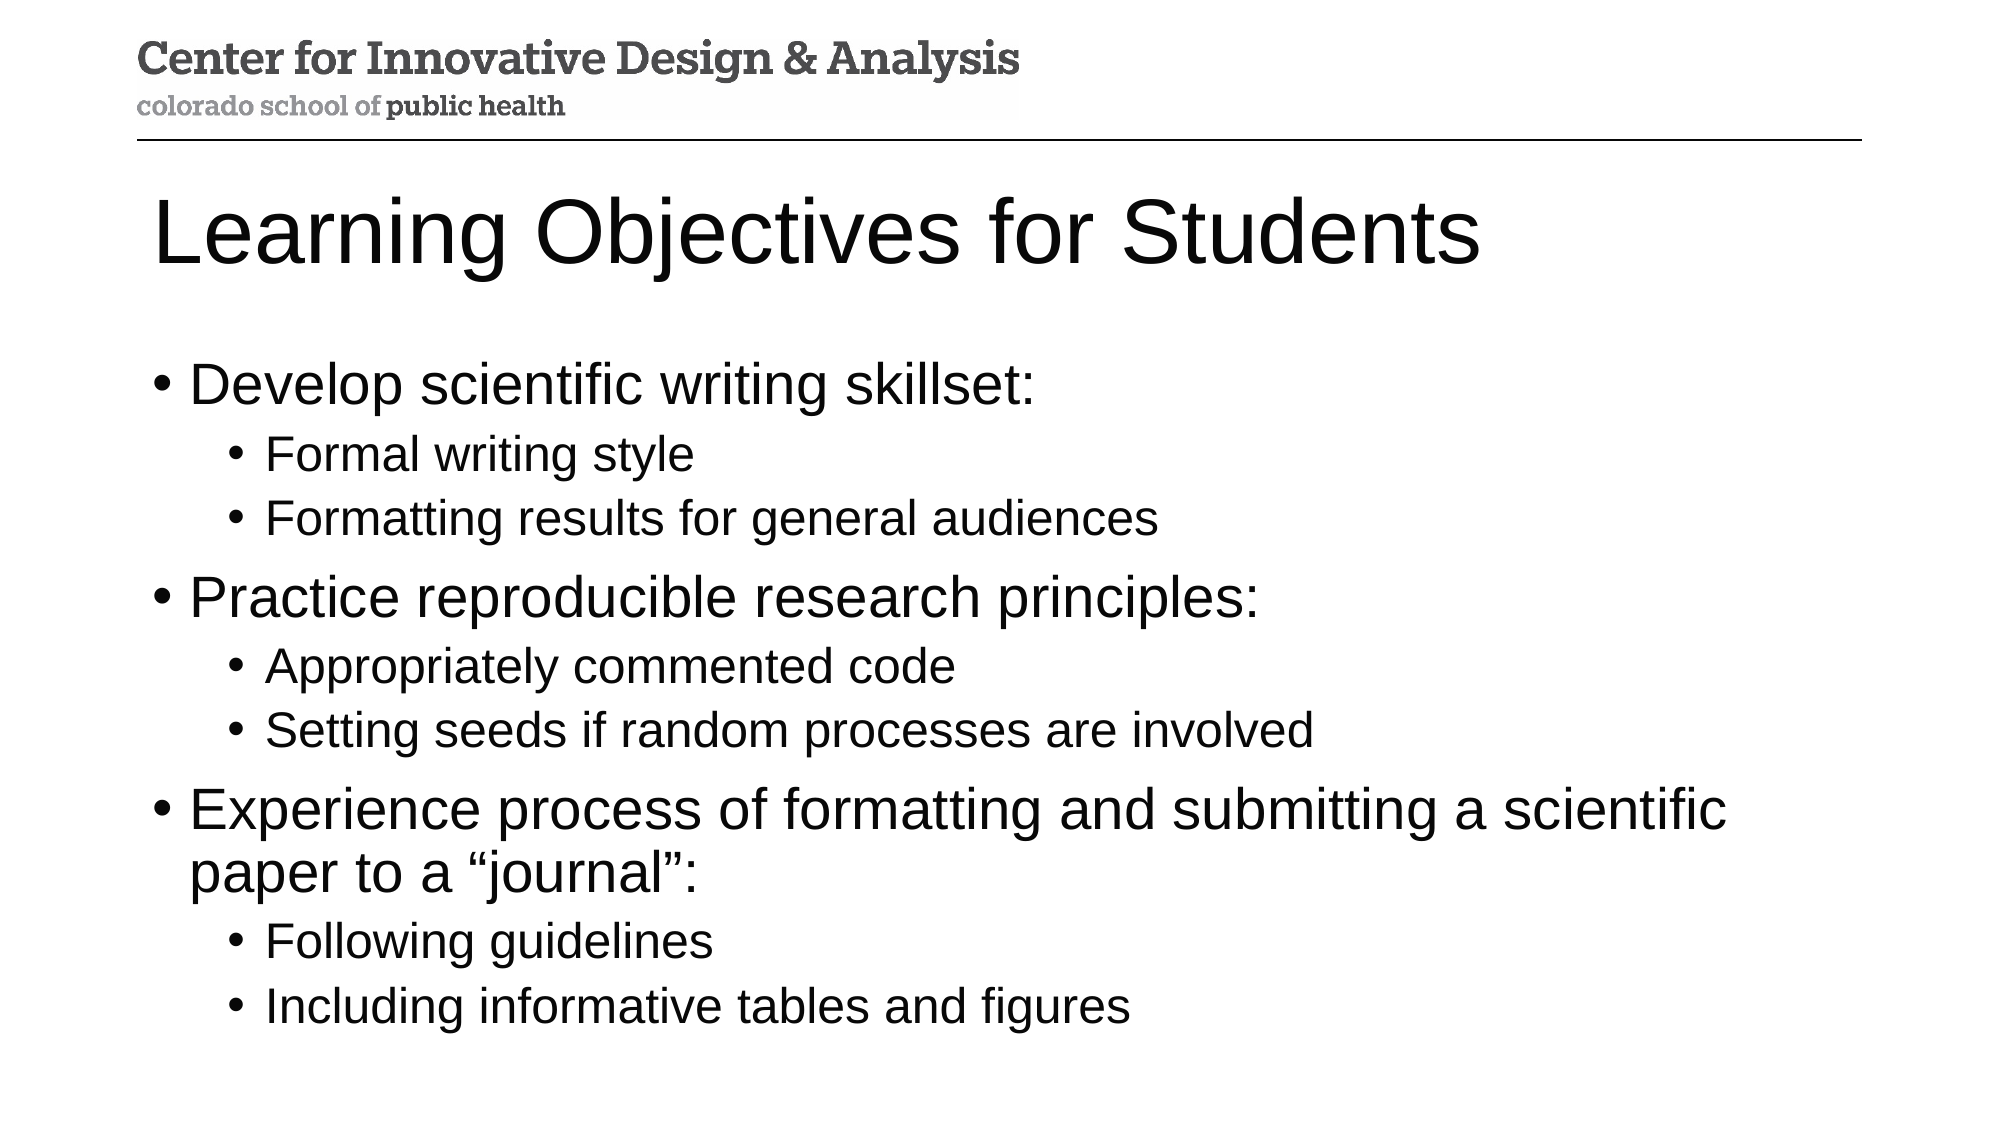

# Learning Objectives for Students
Develop scientific writing skillset:
Formal writing style
Formatting results for general audiences
Practice reproducible research principles:
Appropriately commented code
Setting seeds if random processes are involved
Experience process of formatting and submitting a scientific paper to a “journal”:
Following guidelines
Including informative tables and figures